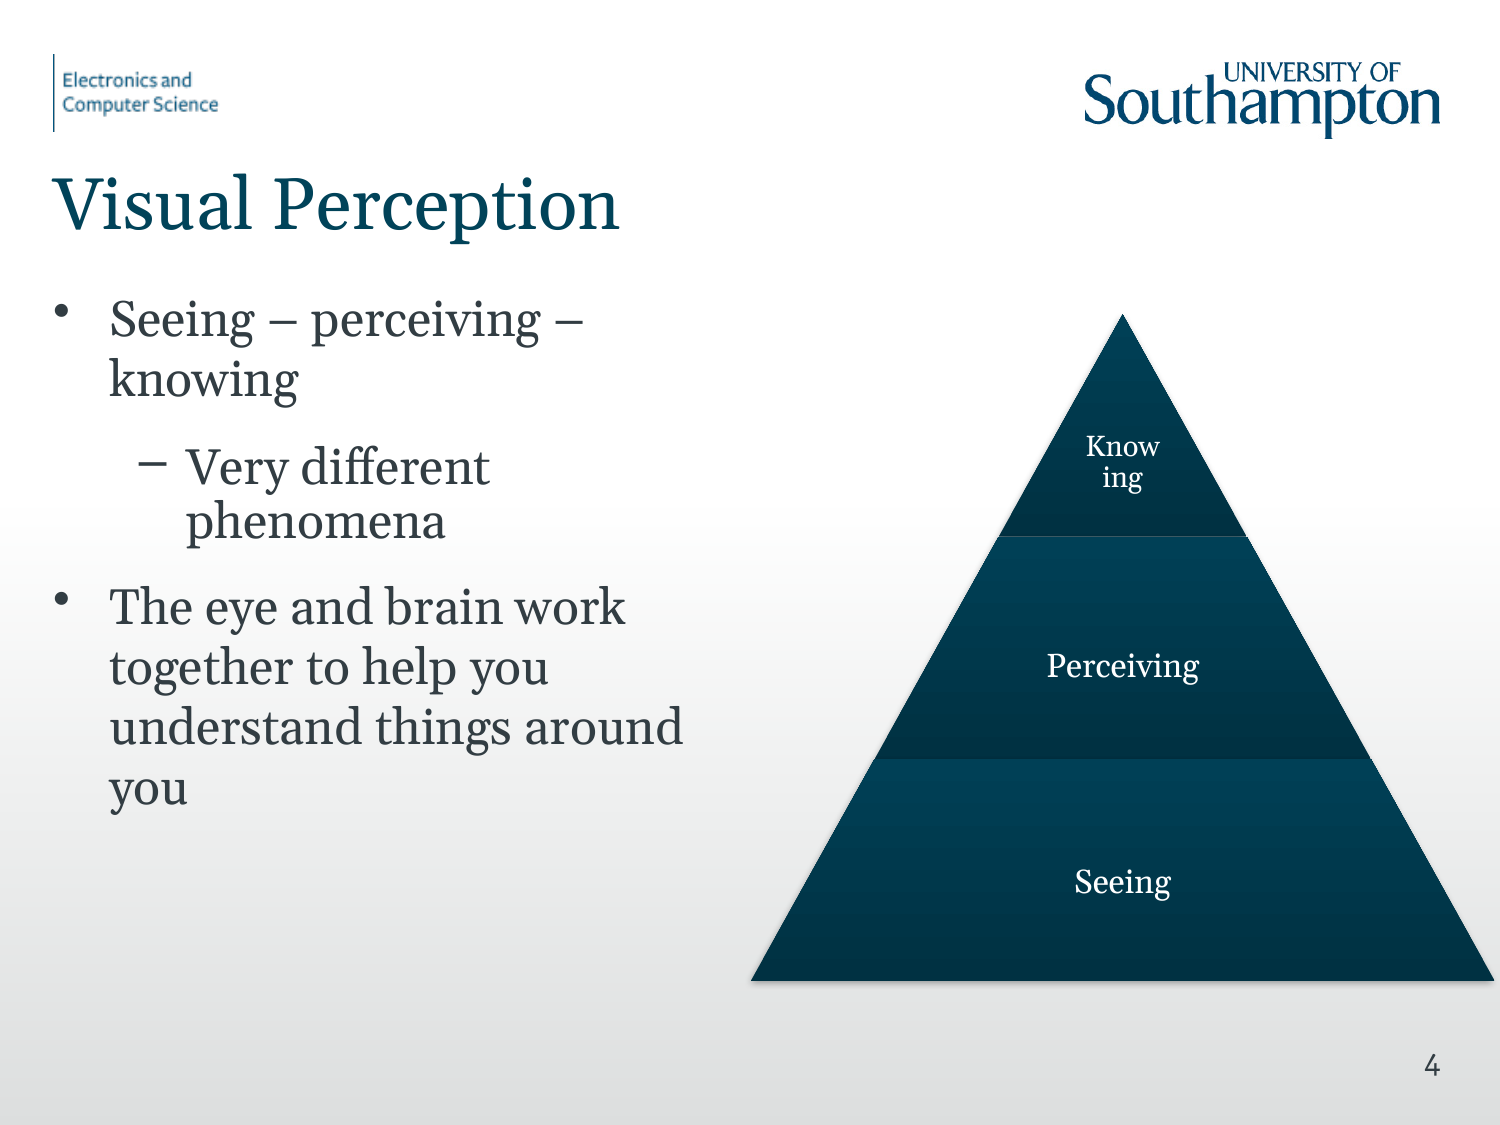

# Visual Perception
Seeing – perceiving – knowing
Very different phenomena
The eye and brain work together to help you understand things around you
Knowing
Perceiving
Seeing
4